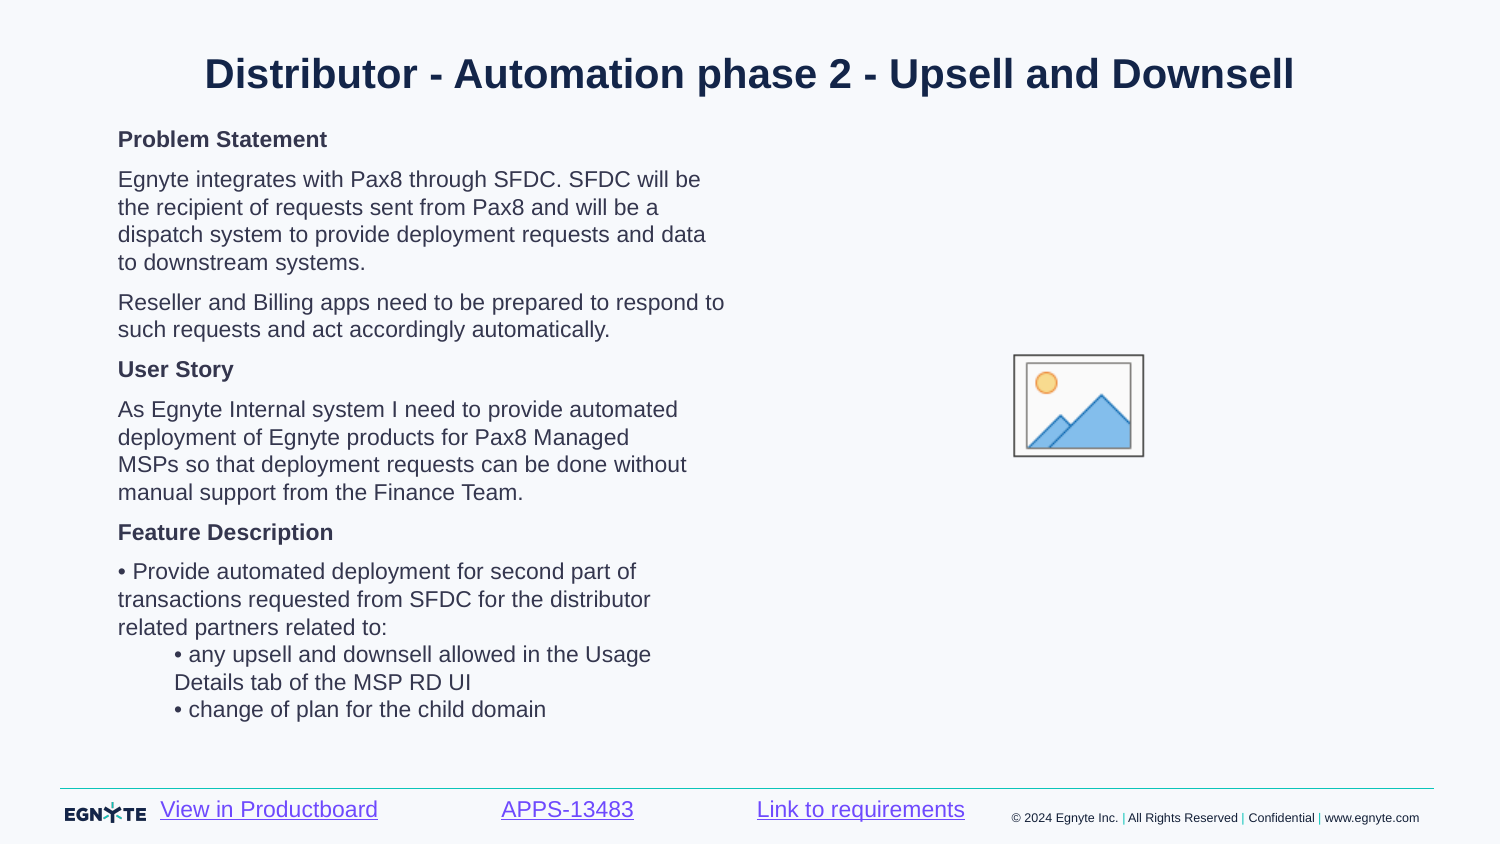

# Distributor - Automation phase 2 - Upsell and Downsell
Problem Statement
Egnyte integrates with Pax8 through SFDC. SFDC will be the recipient of requests sent from Pax8 and will be a dispatch system to provide deployment requests and data to downstream systems.
Reseller and Billing apps need to be prepared to respond to such requests and act accordingly automatically.
User Story
As Egnyte Internal system I need to provide automated deployment of Egnyte products for Pax8 Managed MSPs so that deployment requests can be done without manual support from the Finance Team.
Feature Description
• Provide automated deployment for second part of transactions requested from SFDC for the distributor related partners related to:
• any upsell and downsell allowed in the Usage Details tab of the MSP RD UI
• change of plan for the child domain

Link to requirements
APPS-13483
View in Productboard